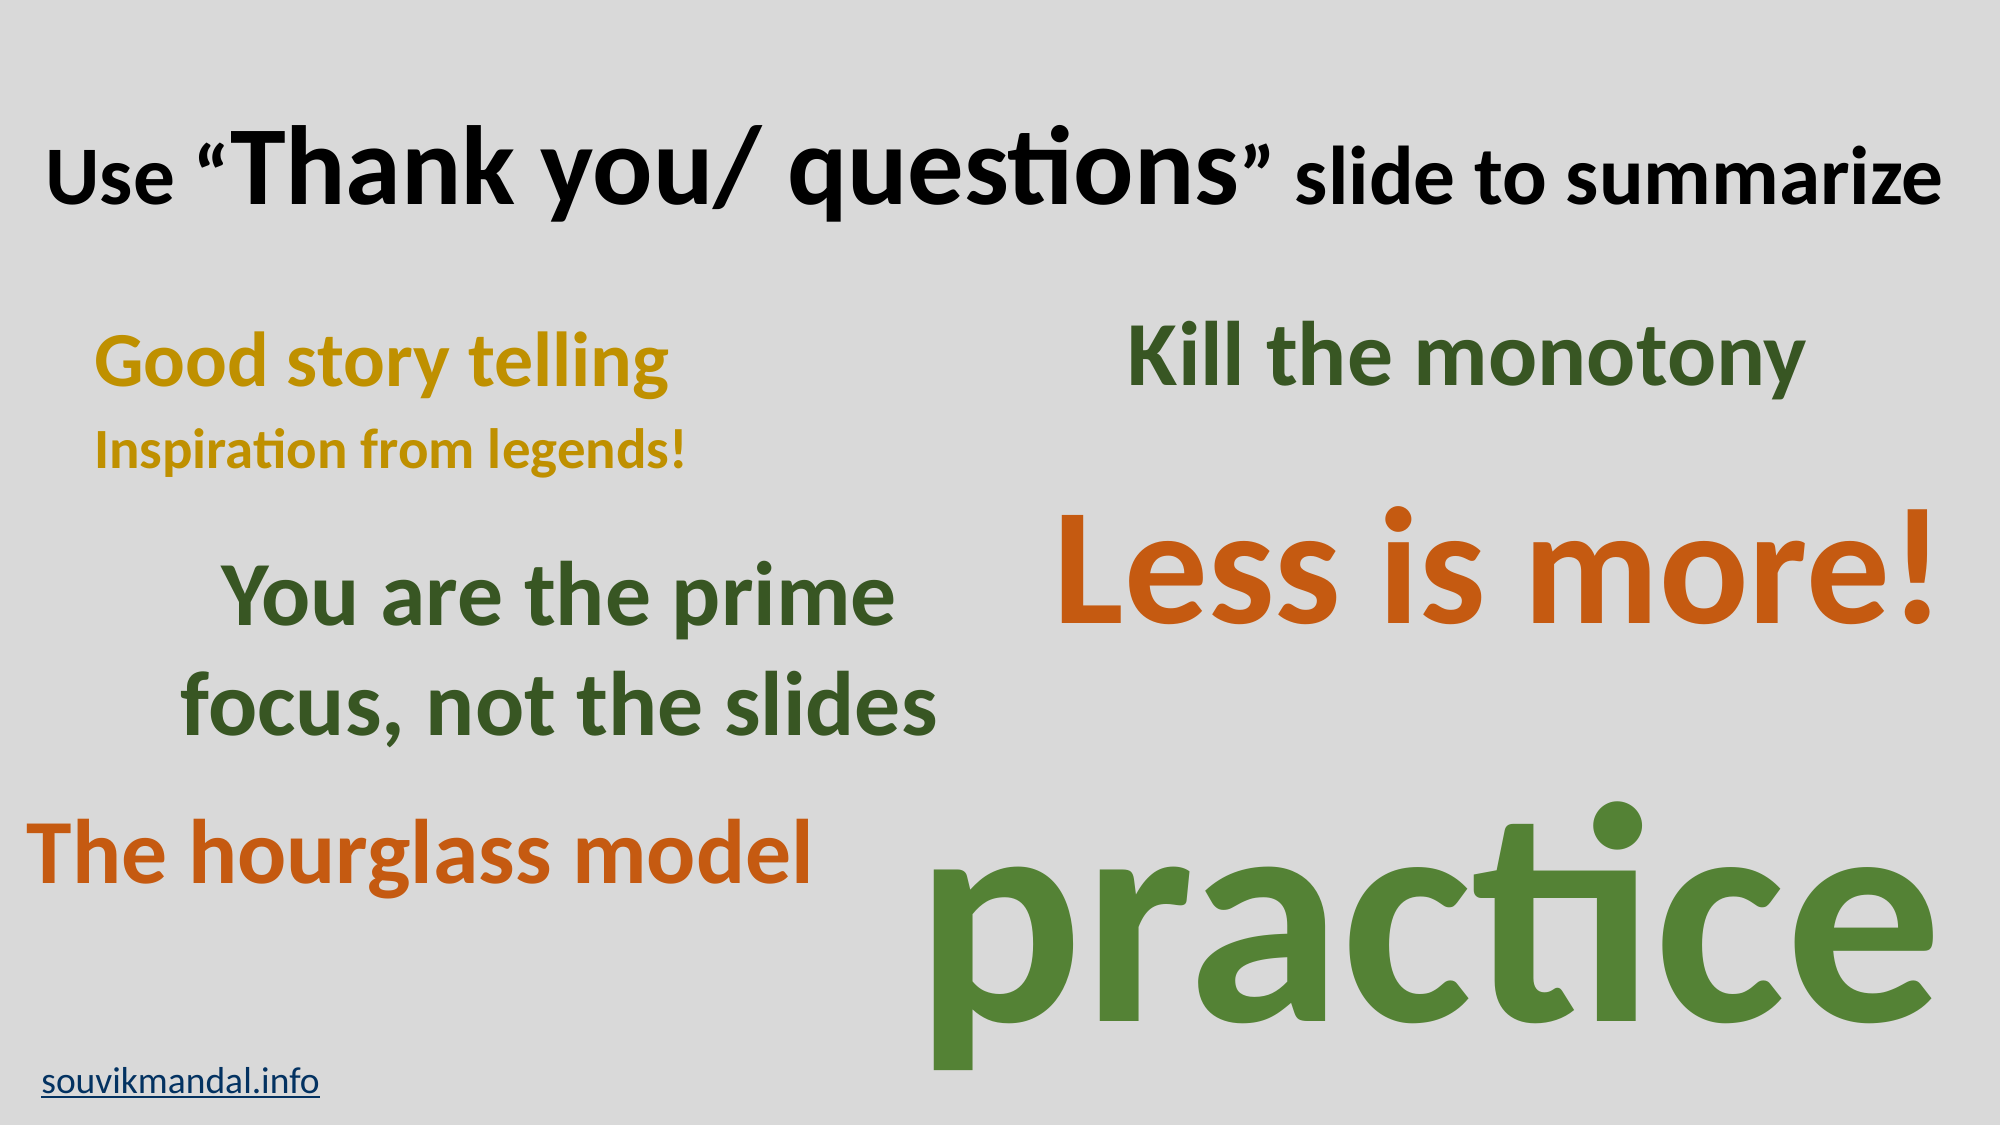

# Use “Thank you/ questions” slide to summarize
Kill the monotony
Good story telling
Inspiration from legends!
Less is more!
You are the prime focus, not the slides
practice
The hourglass model
souvikmandal.info